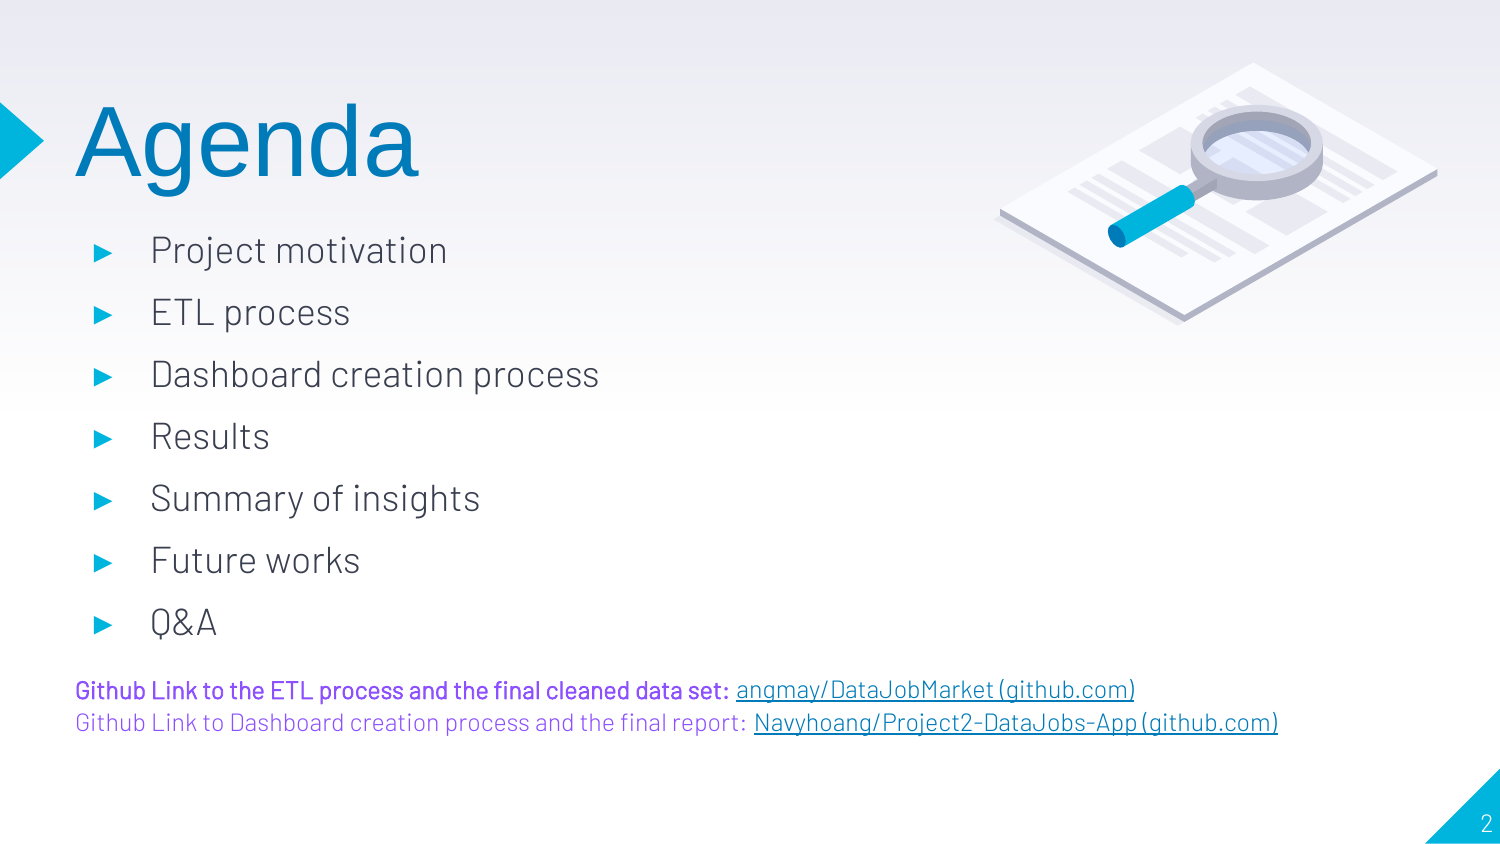

# Agenda
Project motivation
ETL process
Dashboard creation process
Results
Summary of insights
Future works
Q&A
Github Link to the ETL process and the final cleaned data set: angmay/DataJobMarket (github.com)
Github Link to Dashboard creation process and the final report: Navyhoang/Project2-DataJobs-App (github.com)
2